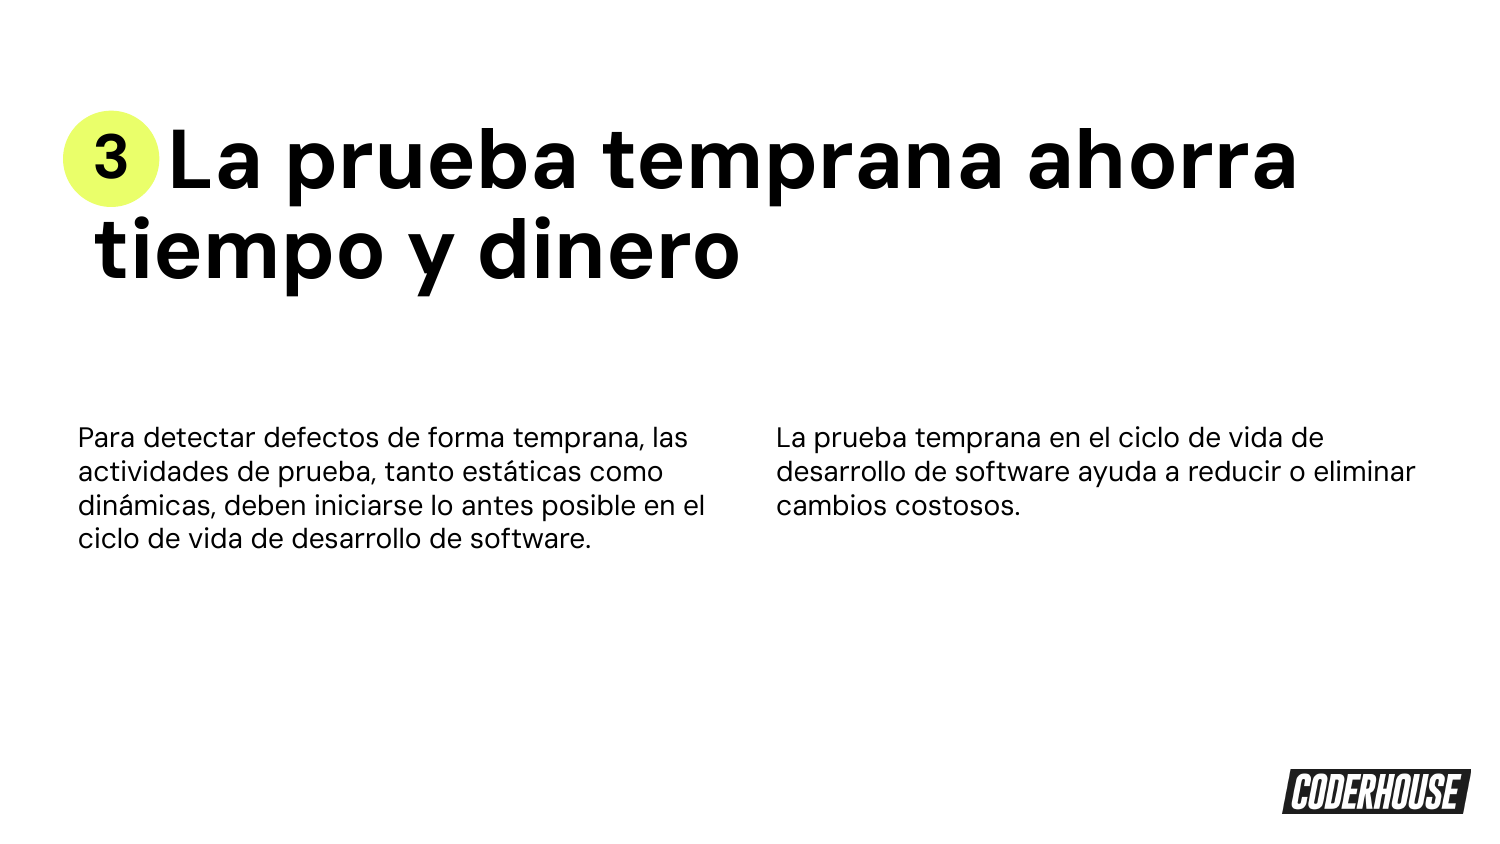

La prueba temprana ahorra tiempo y dinero
3

Para detectar defectos de forma temprana, las actividades de prueba, tanto estáticas como dinámicas, deben iniciarse lo antes posible en el ciclo de vida de desarrollo de software.
La prueba temprana en el ciclo de vida de desarrollo de software ayuda a reducir o eliminar cambios costosos.